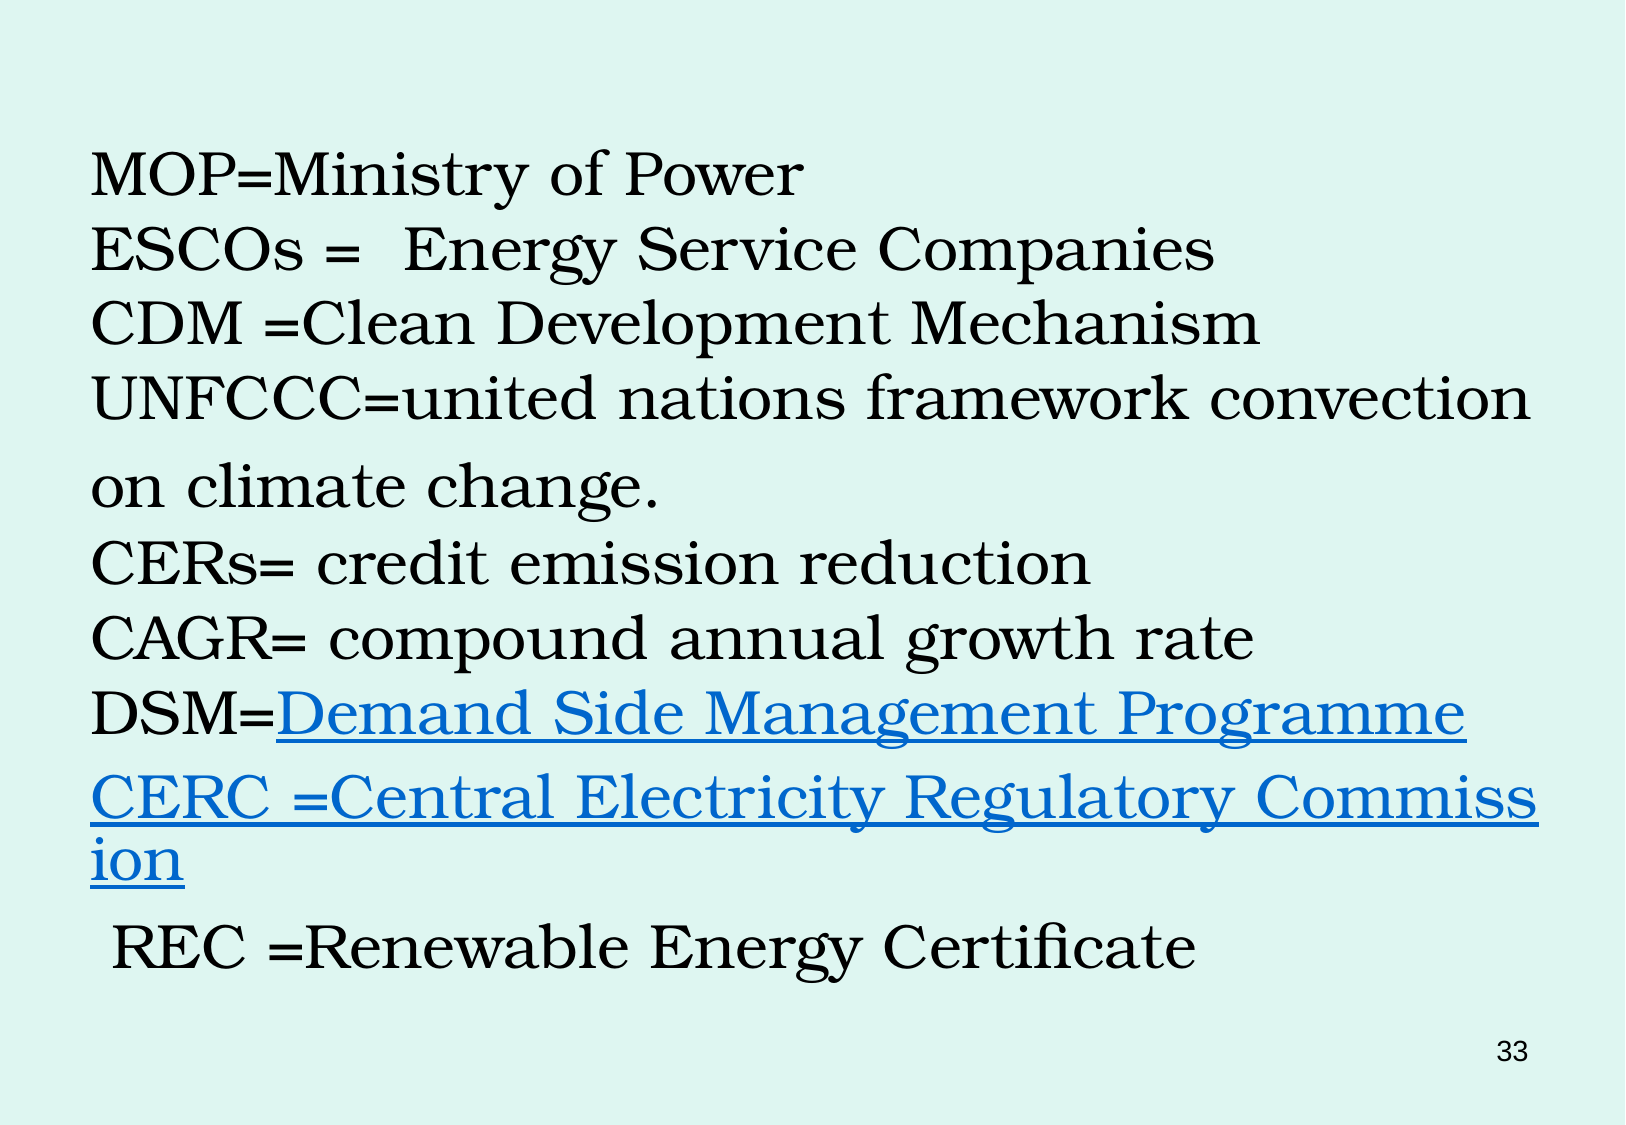

MOP=Ministry of Power
ESCOs =  Energy Service Companies
CDM =Clean Development Mechanism
UNFCCC=united nations framework convection on climate change.
CERs= credit emission reduction
CAGR= compound annual growth rate
DSM=Demand Side Management Programme
CERC =Central Electricity Regulatory Commission
 REC =Renewable Energy Certificate

33